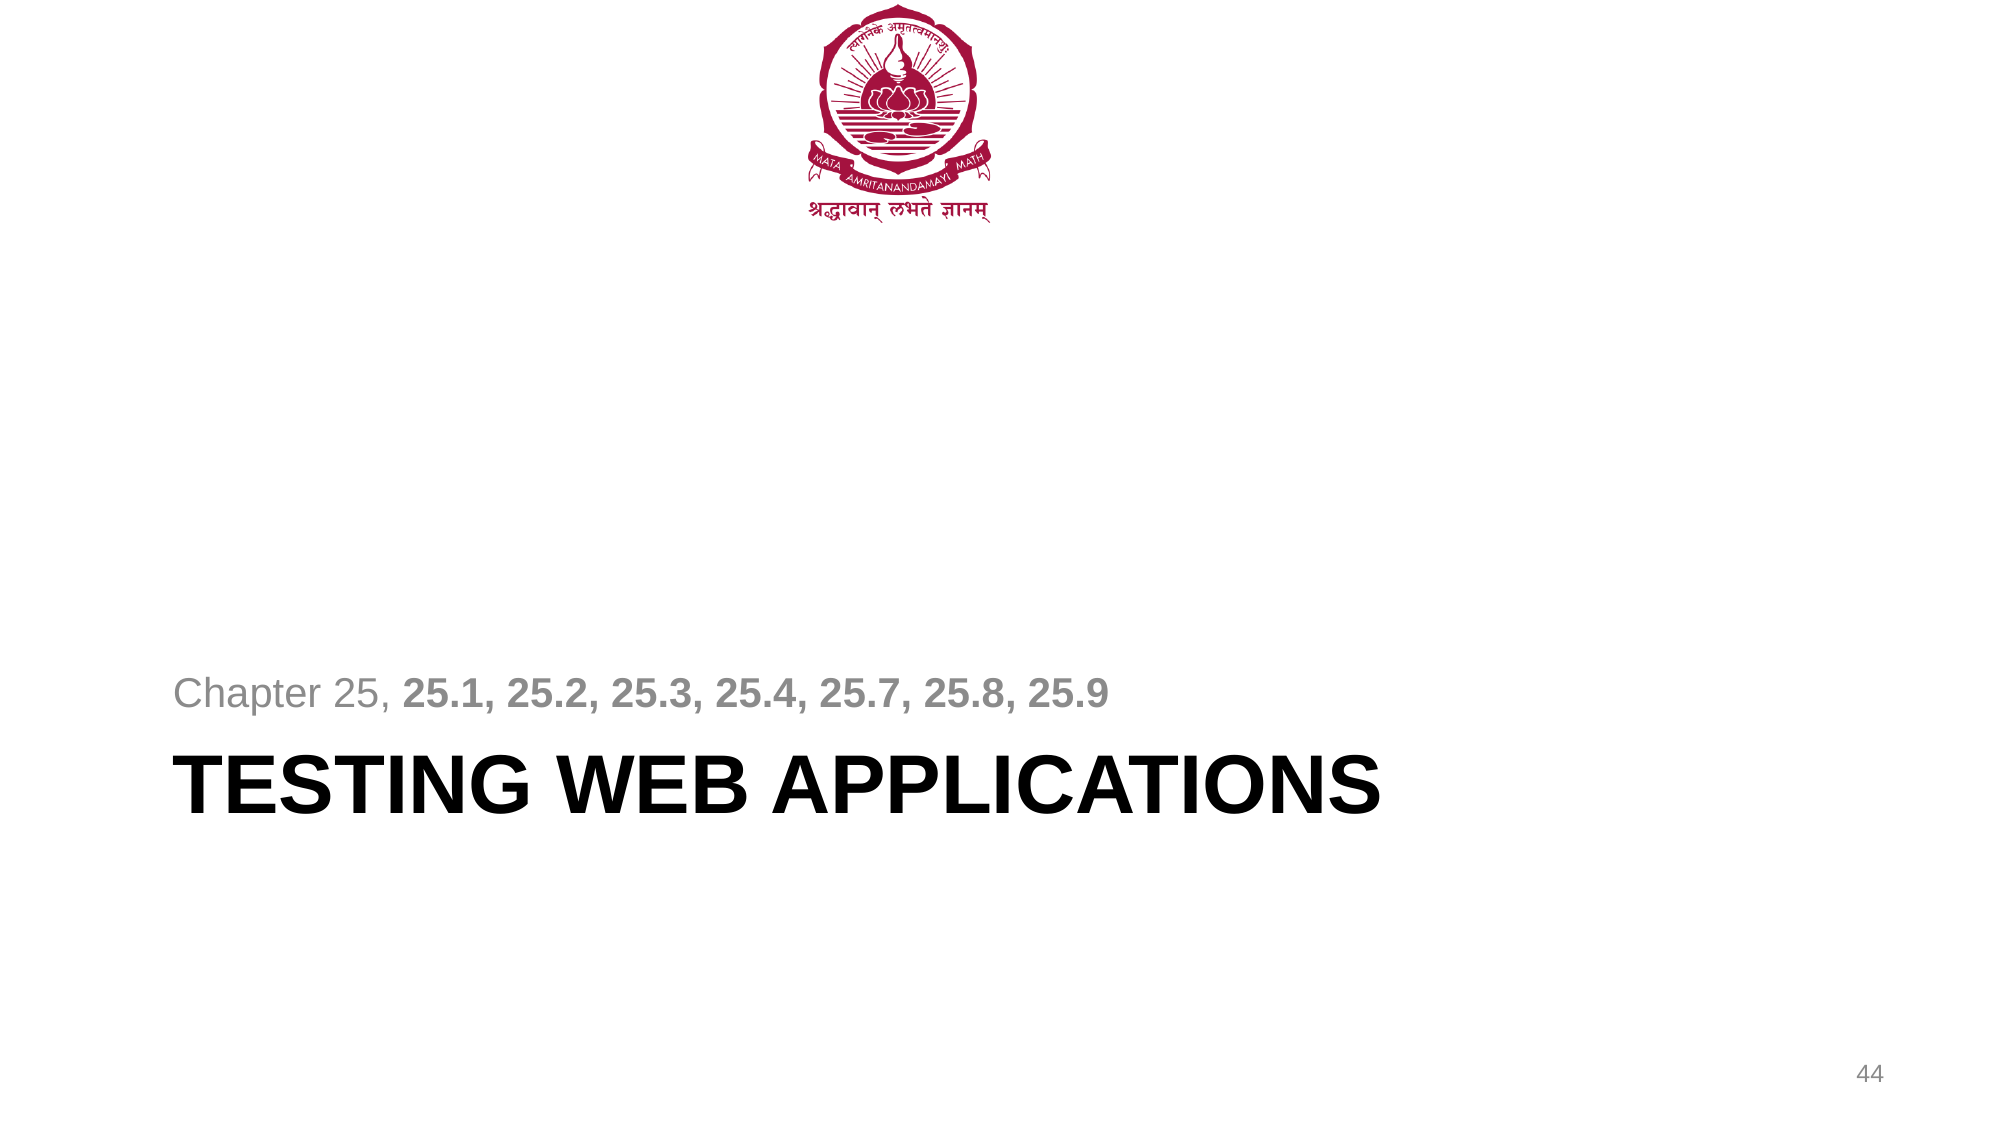

Chapter 25, 25.1, 25.2, 25.3, 25.4, 25.7, 25.8, 25.9
# Testing Web Applications
44